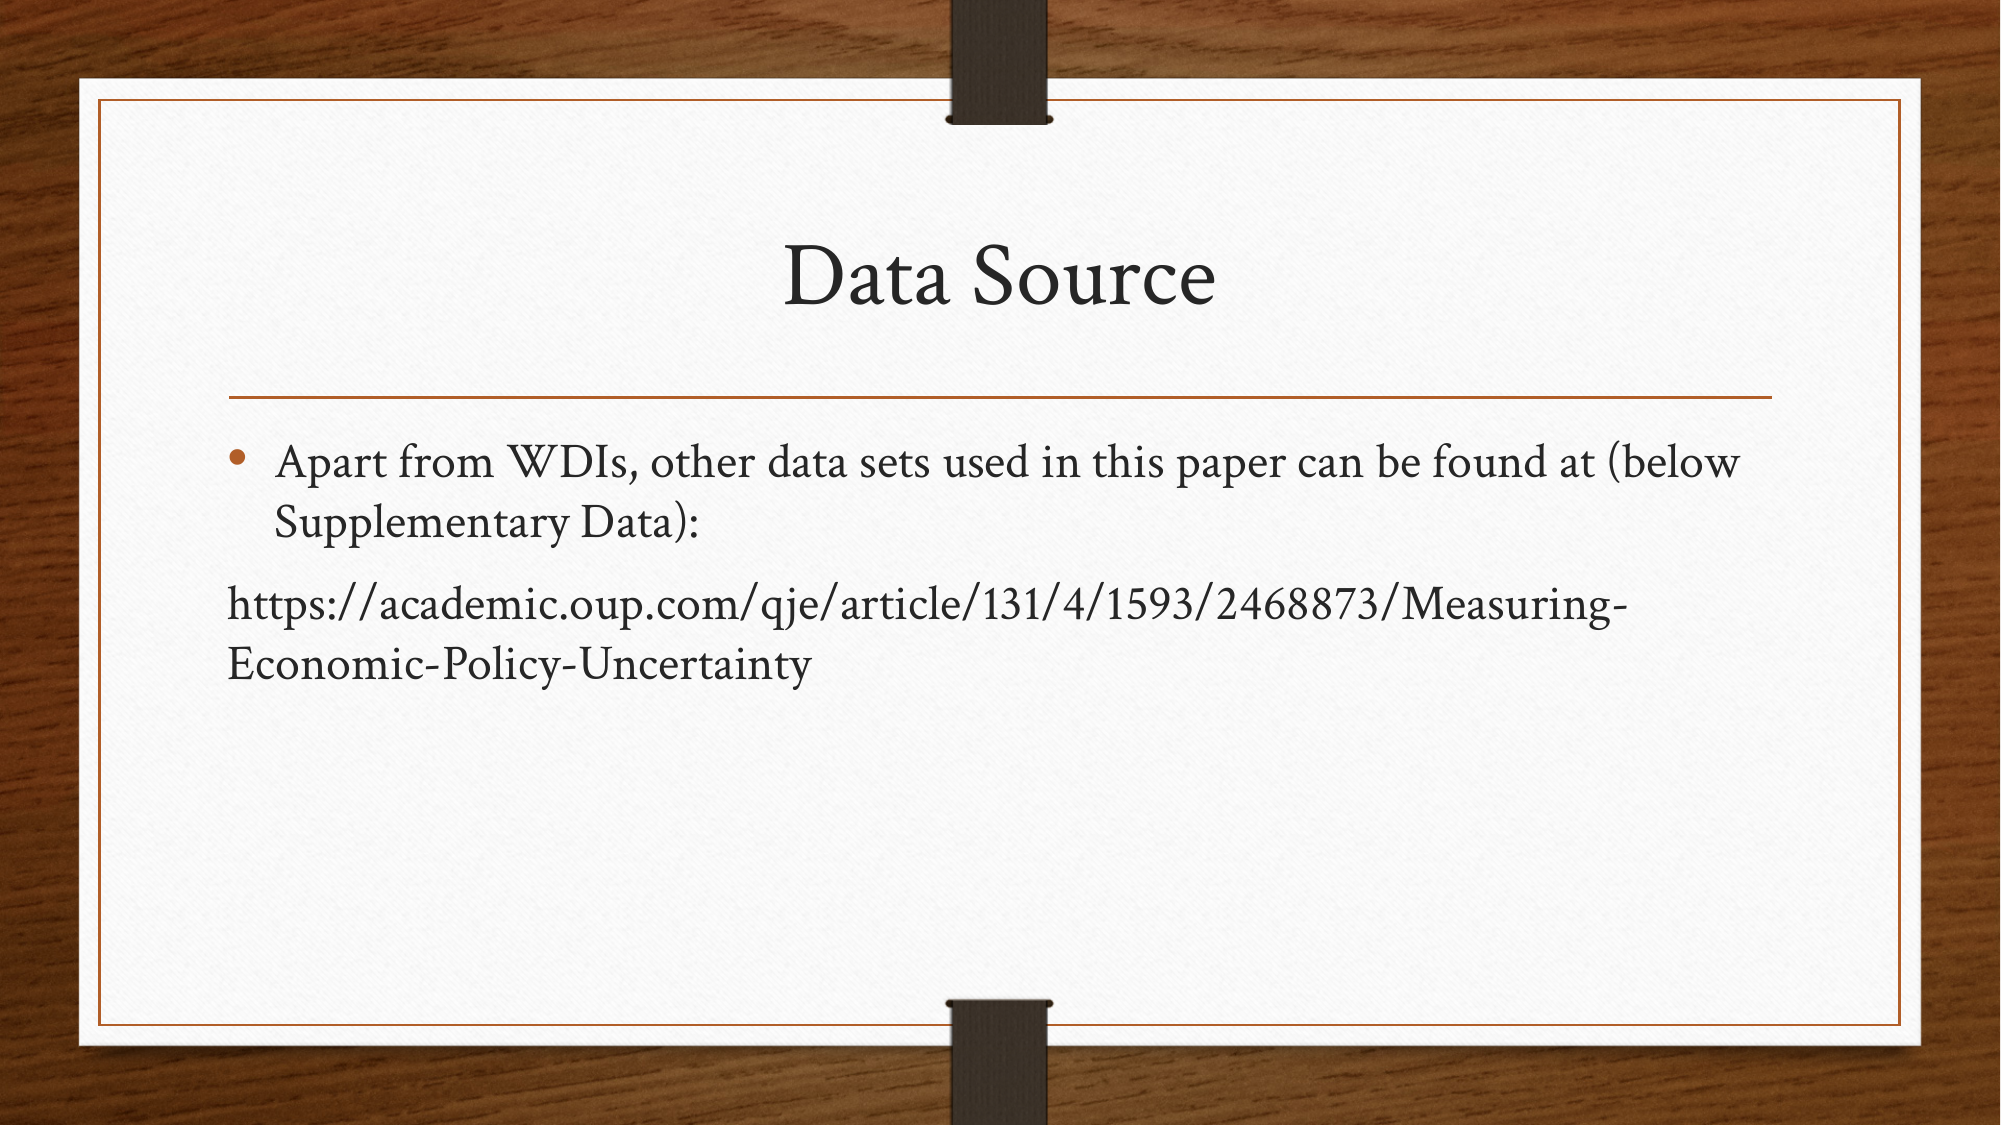

# Data Source
Apart from WDIs, other data sets used in this paper can be found at (below Supplementary Data):
https://academic.oup.com/qje/article/131/4/1593/2468873/Measuring-Economic-Policy-Uncertainty